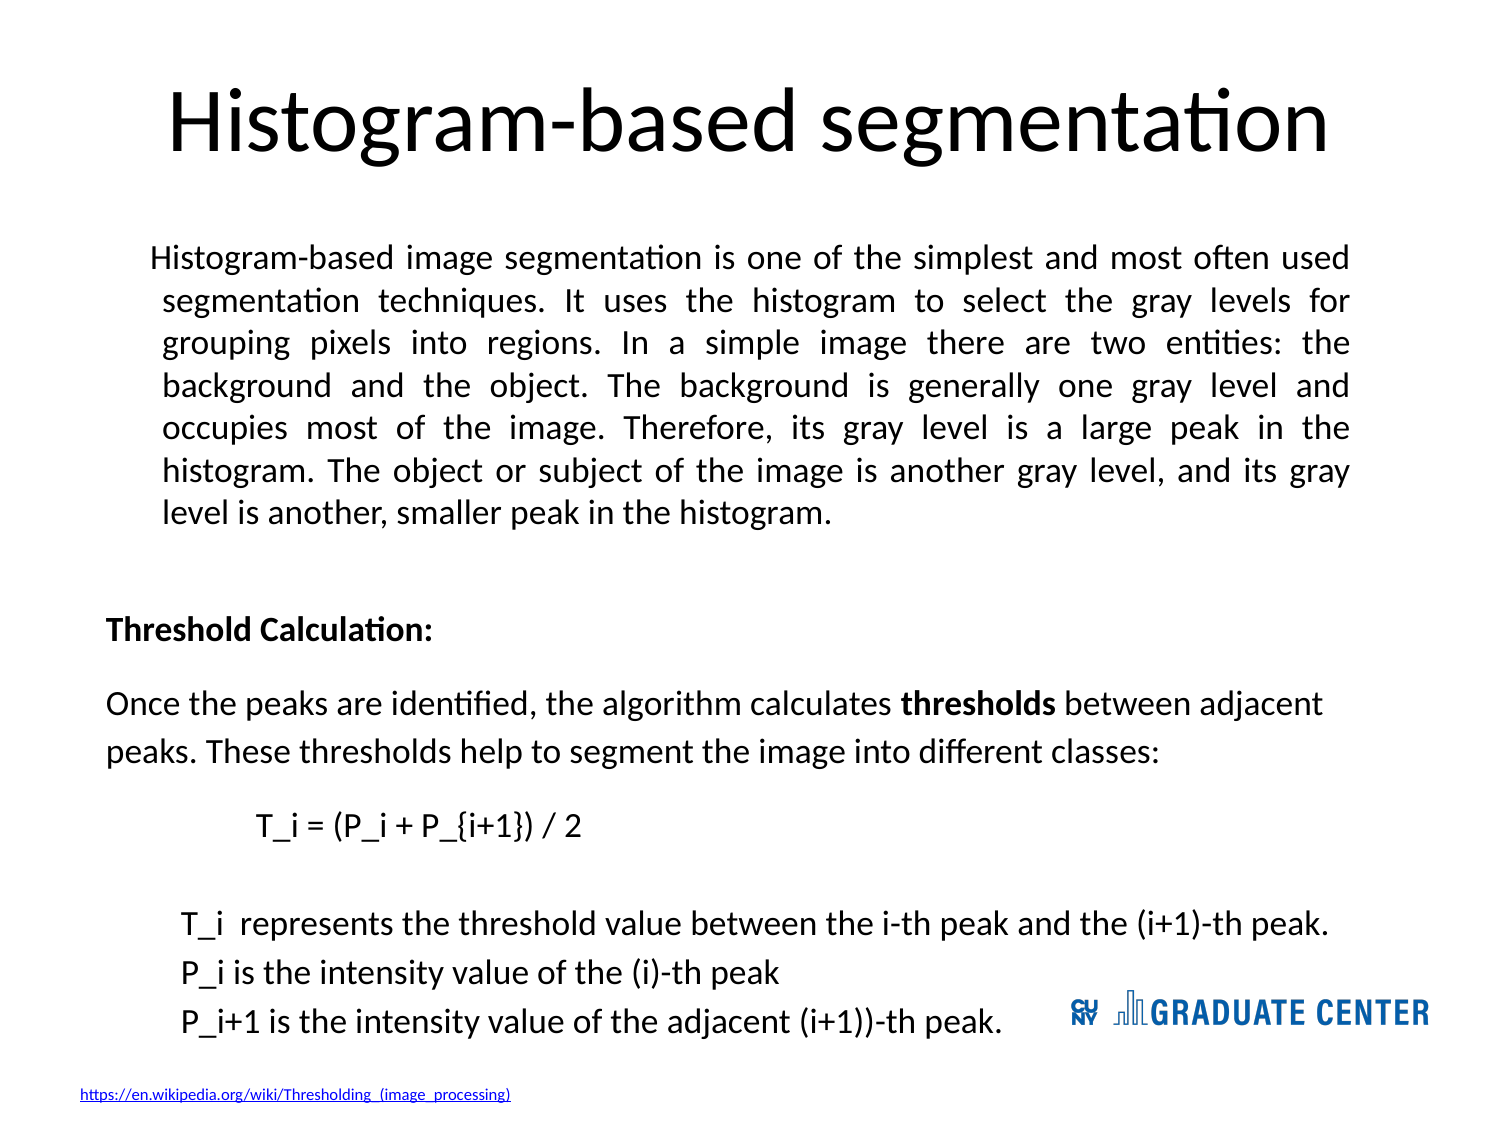

# Histogram-based segmentation
 Histogram-based image segmentation is one of the simplest and most often used segmentation techniques. It uses the histogram to select the gray levels for grouping pixels into regions. In a simple image there are two entities: the background and the object. The background is generally one gray level and occupies most of the image. Therefore, its gray level is a large peak in the histogram. The object or subject of the image is another gray level, and its gray level is another, smaller peak in the histogram.

Threshold Calculation:
Once the peaks are identified, the algorithm calculates thresholds between adjacent peaks. These thresholds help to segment the image into different classes:
T_i = (P_i + P_{i+1}) / 2
T_i  represents the threshold value between the i-th peak and the (i+1)-th peak.
P_i is the intensity value of the (i)-th peak
P_i+1 is the intensity value of the adjacent (i+1))-th peak.

https://en.wikipedia.org/wiki/Thresholding_(image_processing)